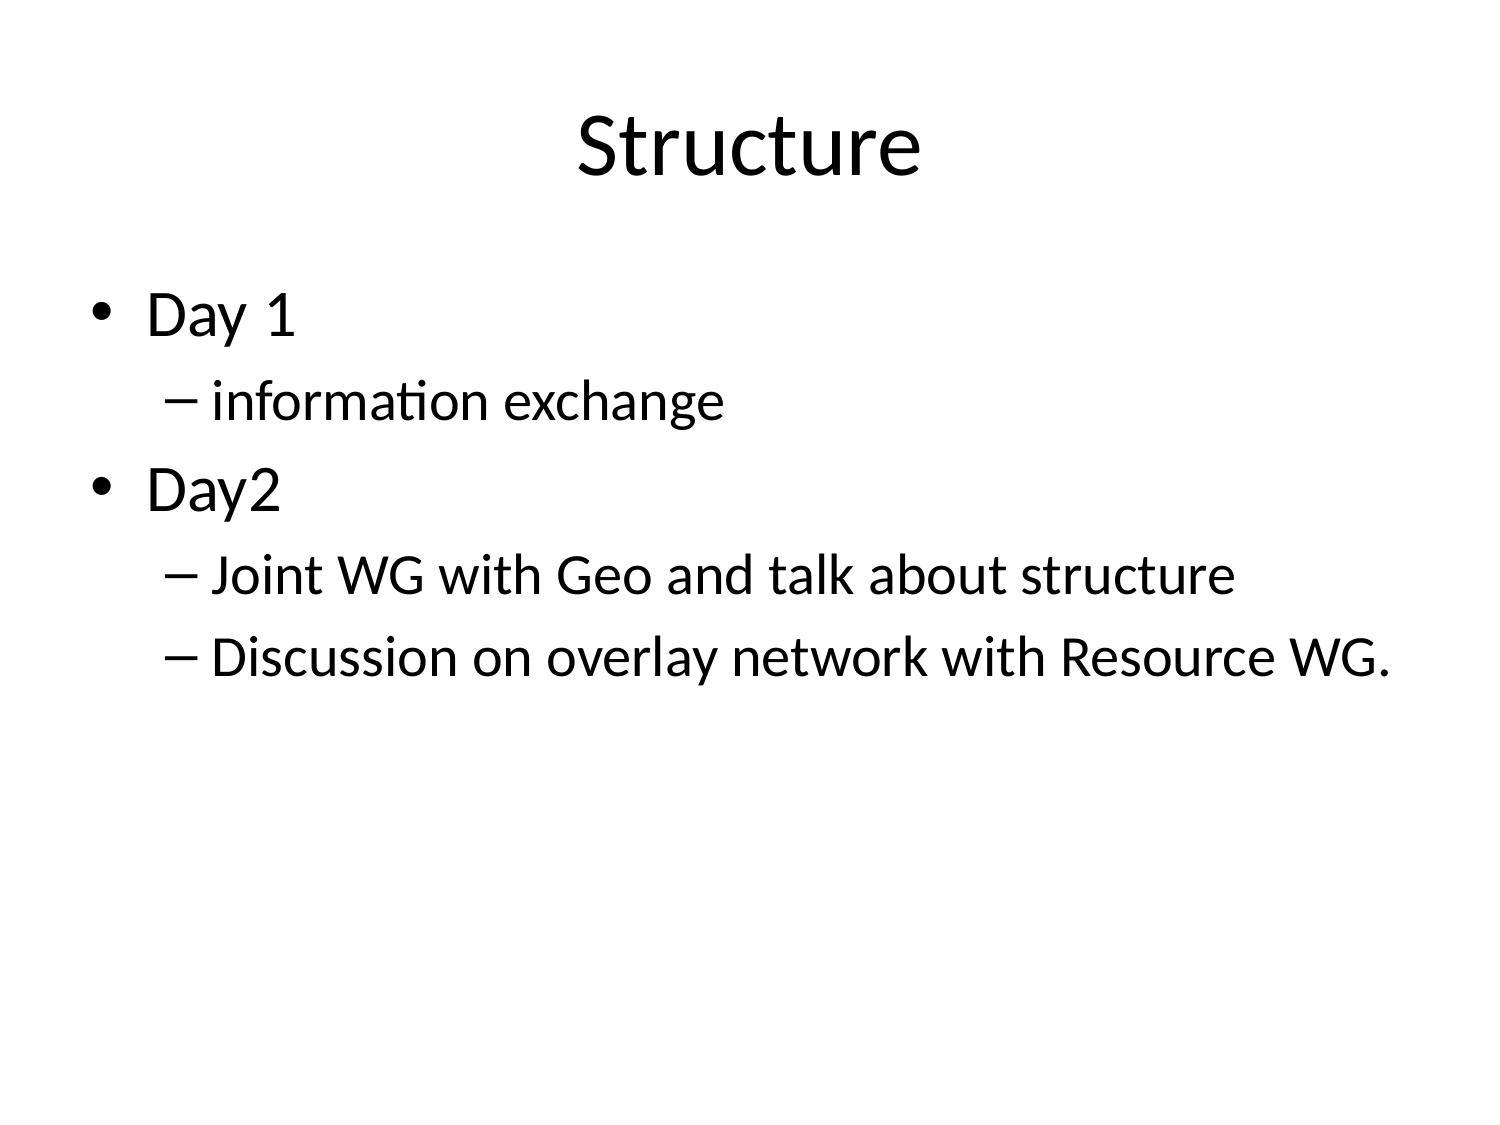

# Structure
Day 1
information exchange
Day2
Joint WG with Geo and talk about structure
Discussion on overlay network with Resource WG.